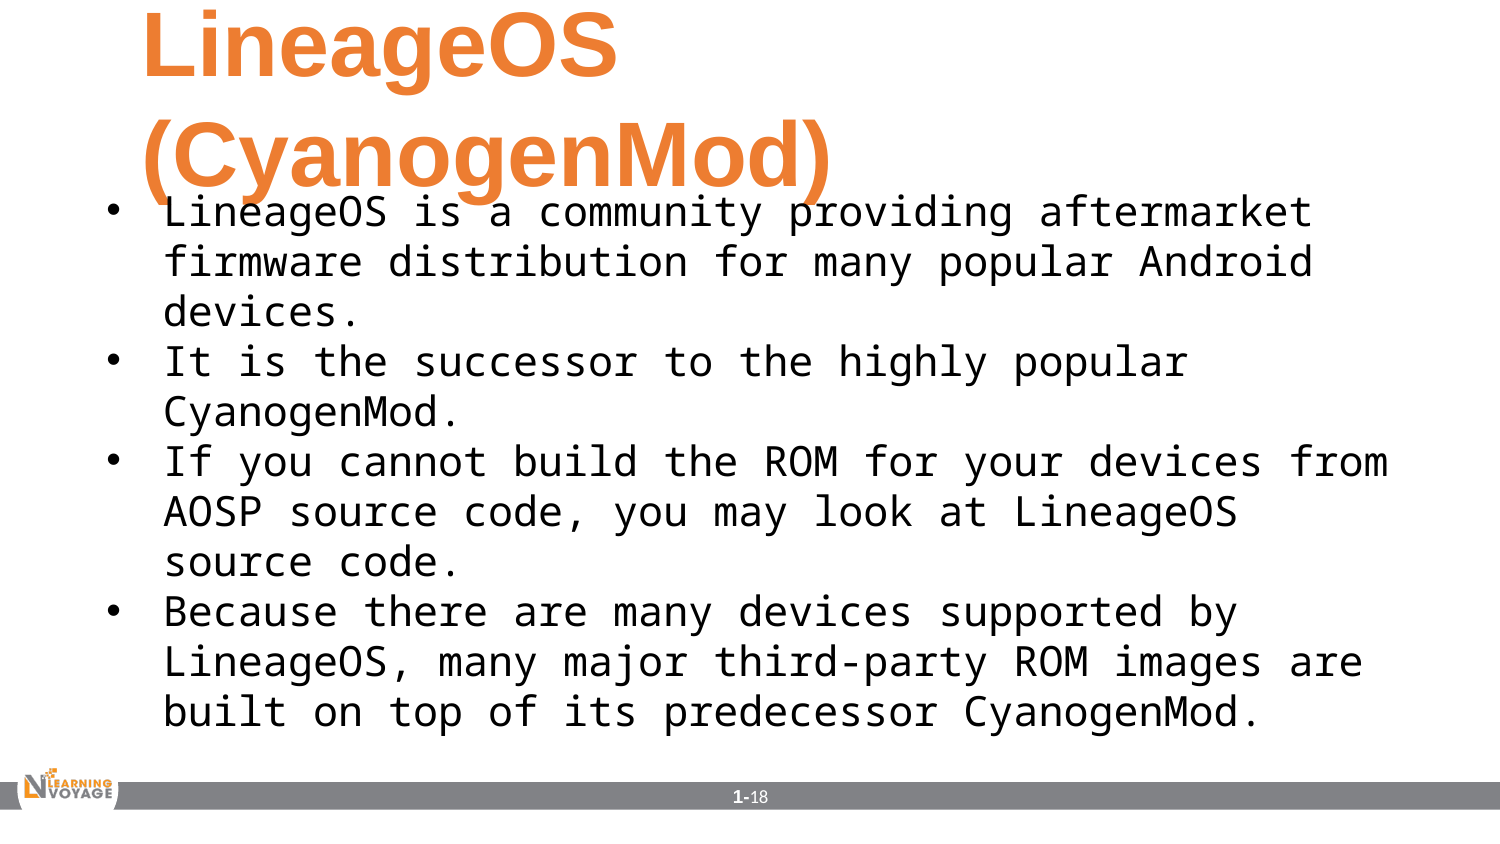

LineageOS (CyanogenMod)
LineageOS is a community providing aftermarket firmware distribution for many popular Android devices.
It is the successor to the highly popular CyanogenMod.
If you cannot build the ROM for your devices from AOSP source code, you may look at LineageOS source code.
Because there are many devices supported by LineageOS, many major third-party ROM images are built on top of its predecessor CyanogenMod.
1-18